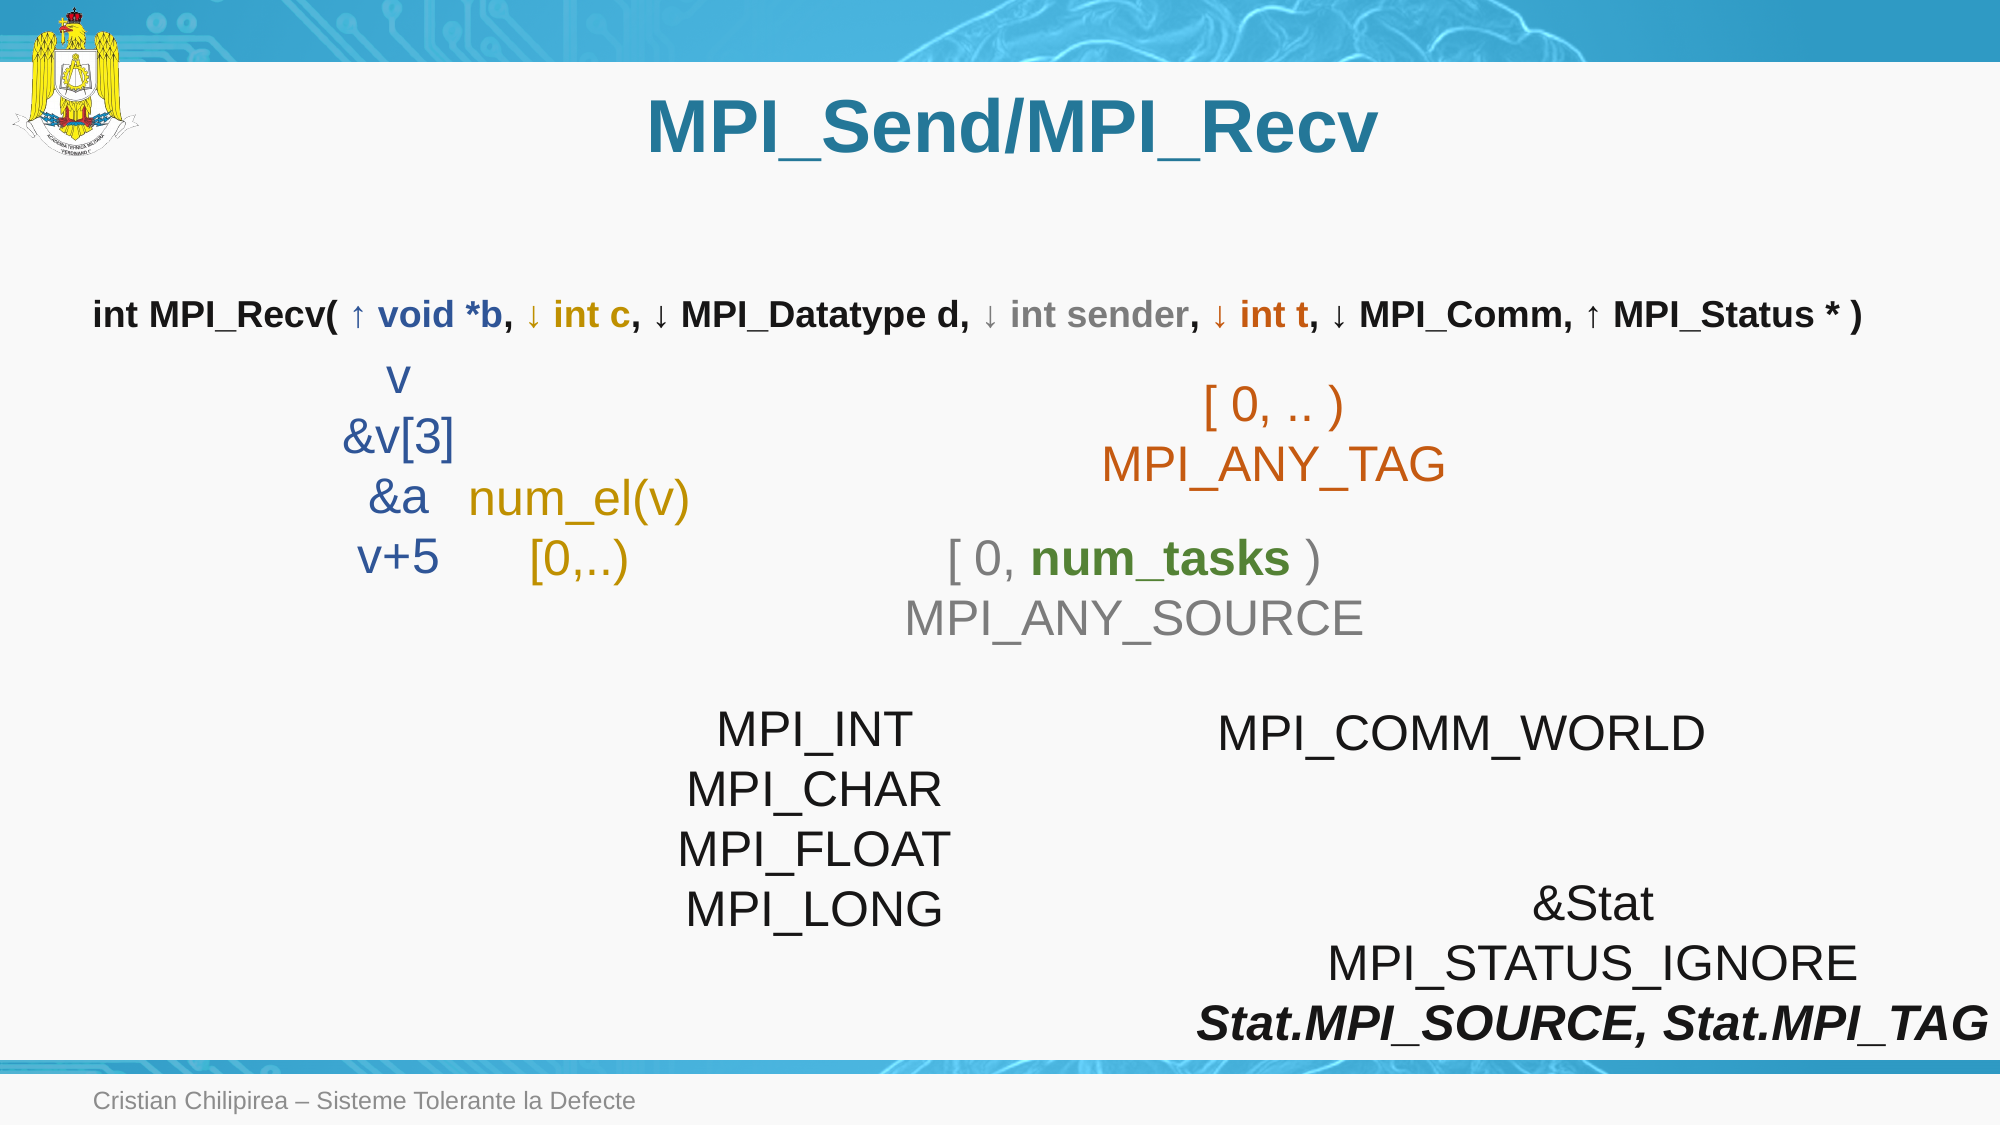

# MPI_Send/MPI_Recv
int MPI_Recv( ↑ void *b, ↓ int c, ↓ MPI_Datatype d, ↓ int sender, ↓ int t, ↓ MPI_Comm, ↑ MPI_Status * )
v
&v[3]
&a
v+5
[ 0, .. )
MPI_ANY_TAG
num_el(v)
[0,..)
[ 0, num_tasks )
MPI_ANY_SOURCE
MPI_INT
MPI_CHAR
MPI_FLOAT
MPI_LONG
MPI_COMM_WORLD
&Stat
MPI_STATUS_IGNORE
Stat.MPI_SOURCE, Stat.MPI_TAG
Cristian Chilipirea – Sisteme Tolerante la Defecte